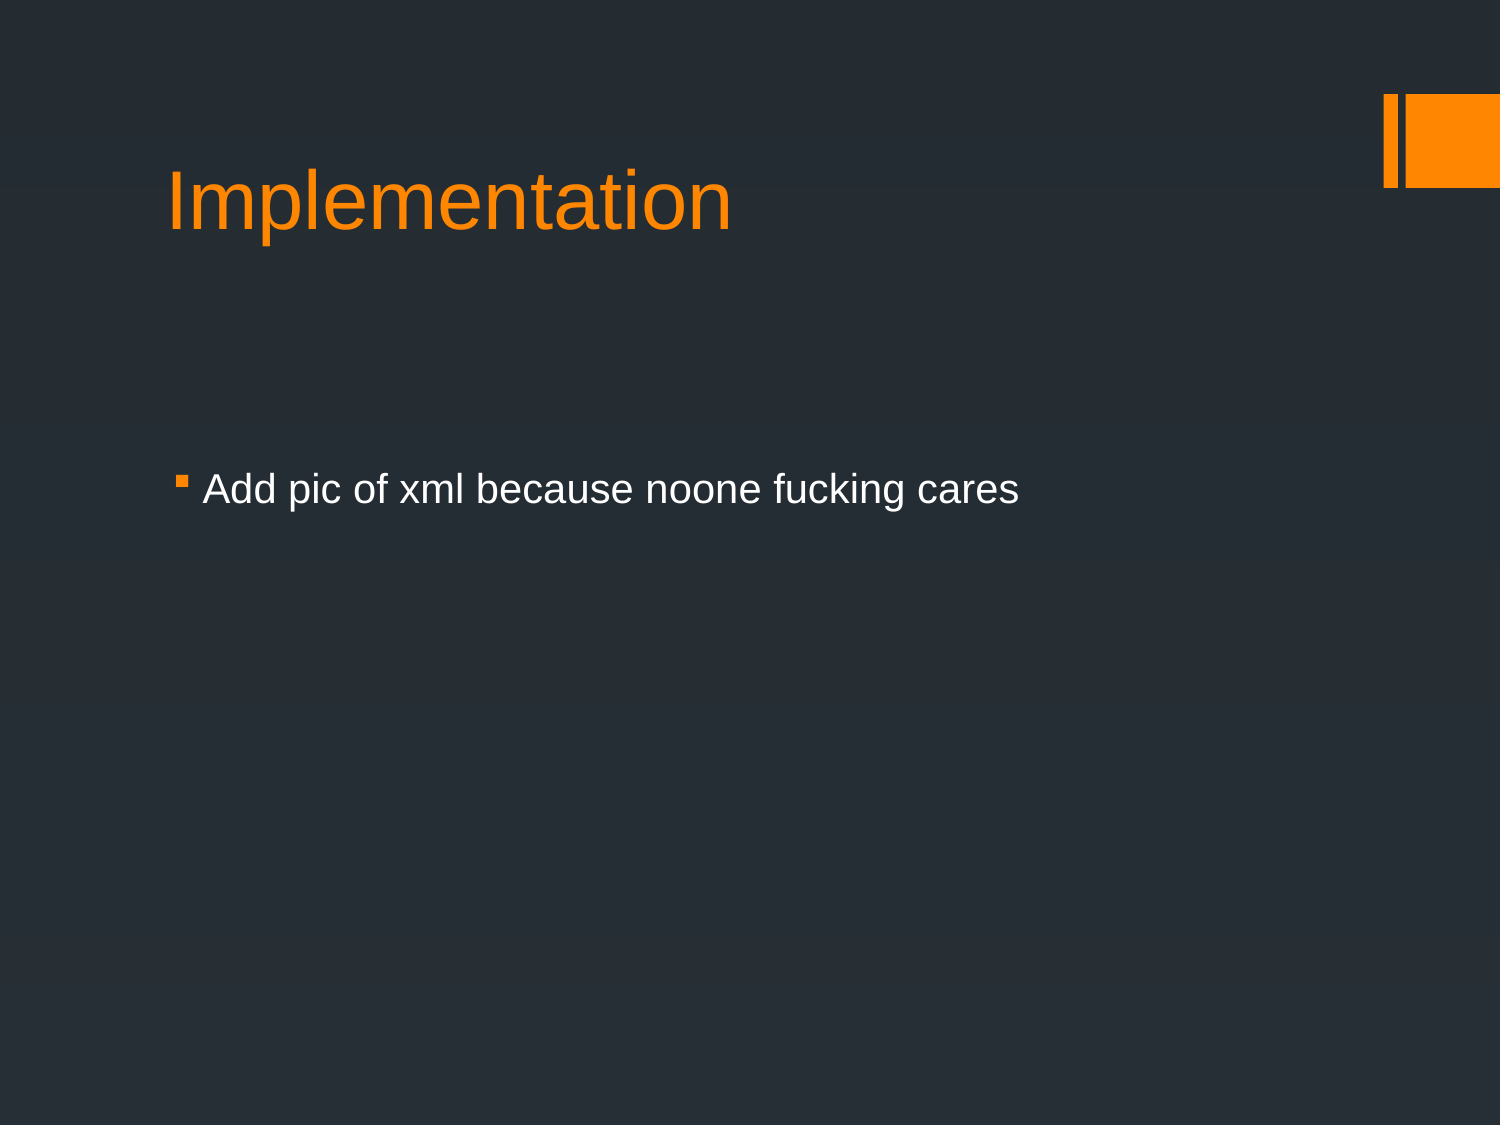

# Implementation
Add pic of xml because noone fucking cares